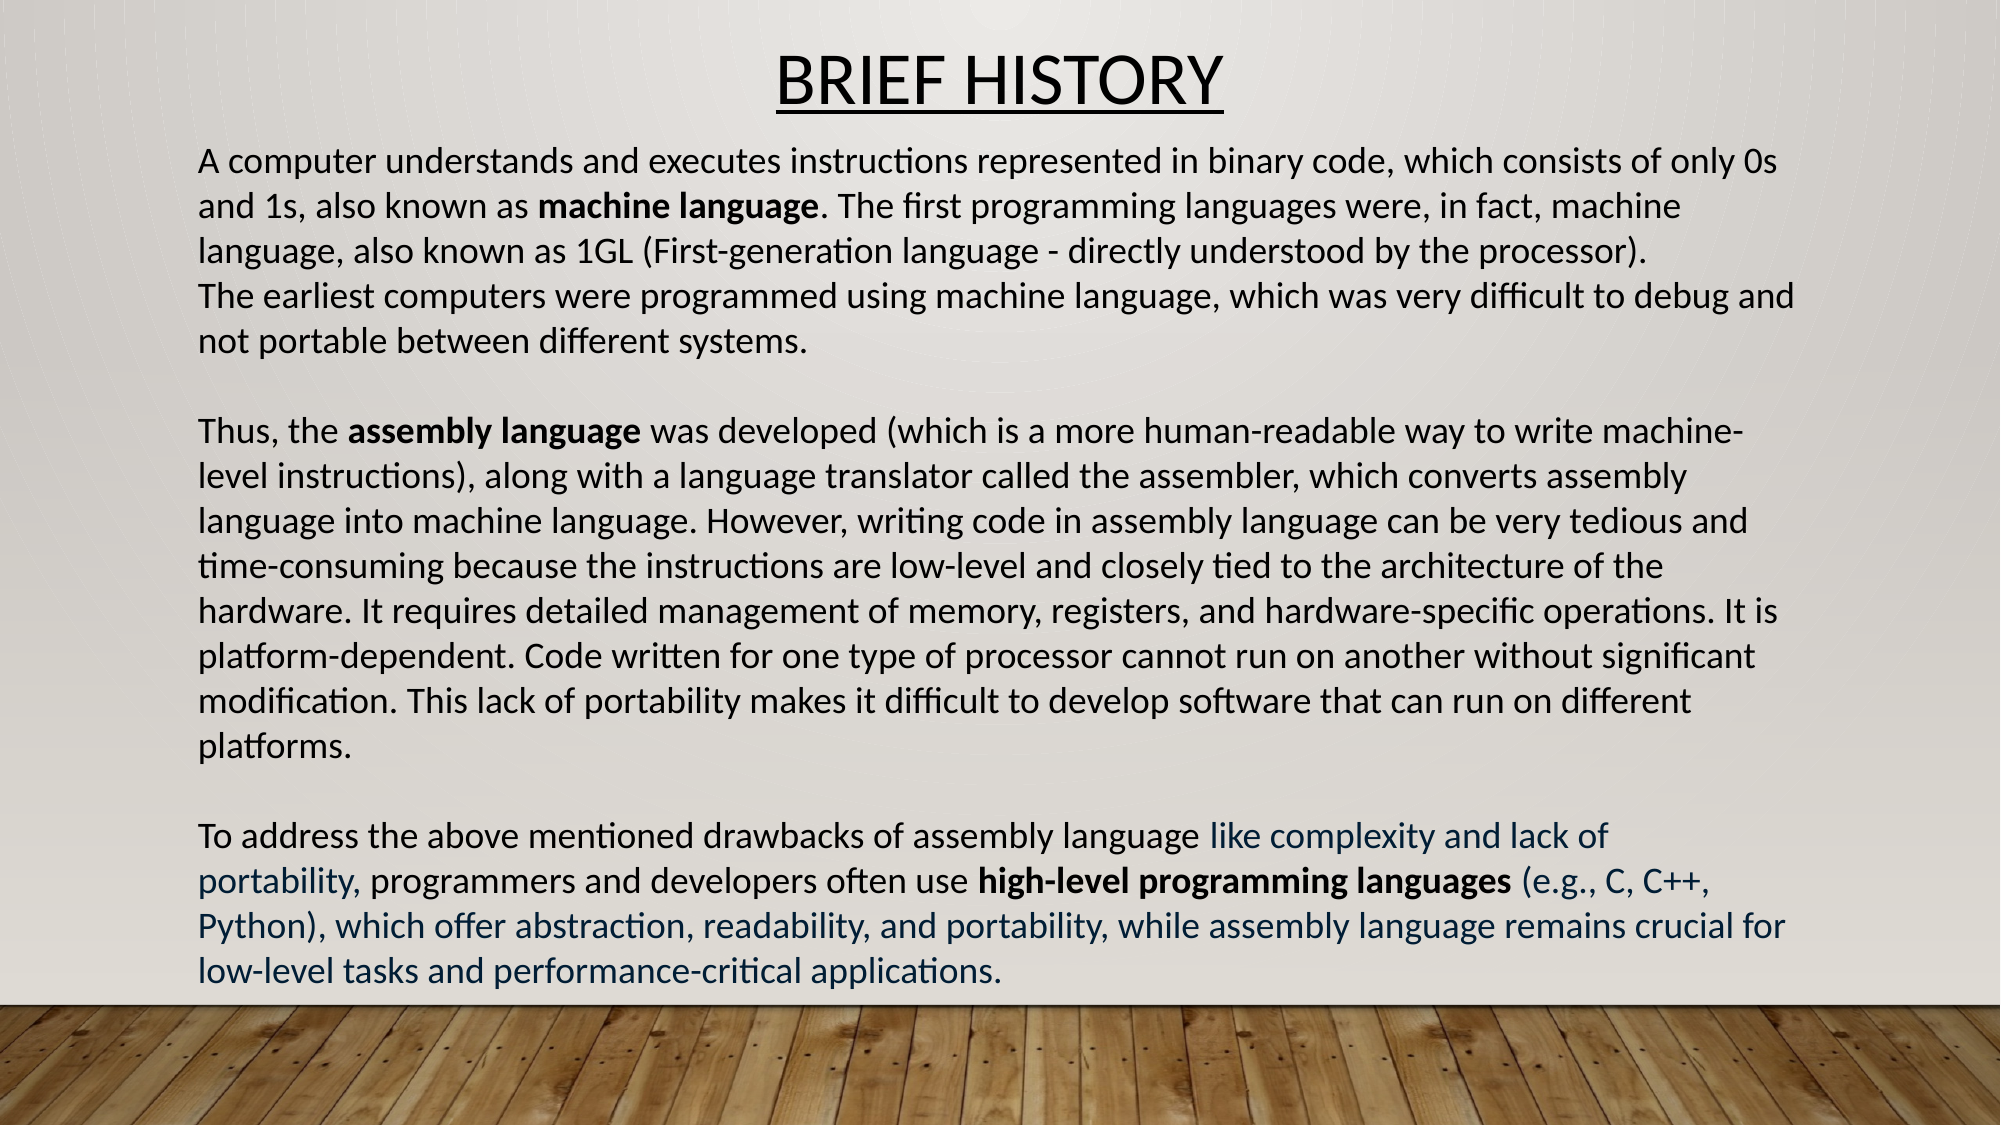

BRIEF HISTORY
A computer understands and executes instructions represented in binary code, which consists of only 0s and 1s, also known as machine language. The first programming languages were, in fact, machine language, also known as 1GL (First-generation language - directly understood by the processor).
The earliest computers were programmed using machine language, which was very difficult to debug and not portable between different systems.

Thus, the assembly language was developed (which is a more human-readable way to write machine-level instructions), along with a language translator called the assembler, which converts assembly language into machine language. However, writing code in assembly language can be very tedious and time-consuming because the instructions are low-level and closely tied to the architecture of the hardware. It requires detailed management of memory, registers, and hardware-specific operations. It is platform-dependent. Code written for one type of processor cannot run on another without significant modification. This lack of portability makes it difficult to develop software that can run on different platforms.

To address the above mentioned drawbacks of assembly language like complexity and lack of portability, programmers and developers often use high-level programming languages (e.g., C, C++, Python), which offer abstraction, readability, and portability, while assembly language remains crucial for low-level tasks and performance-critical applications.